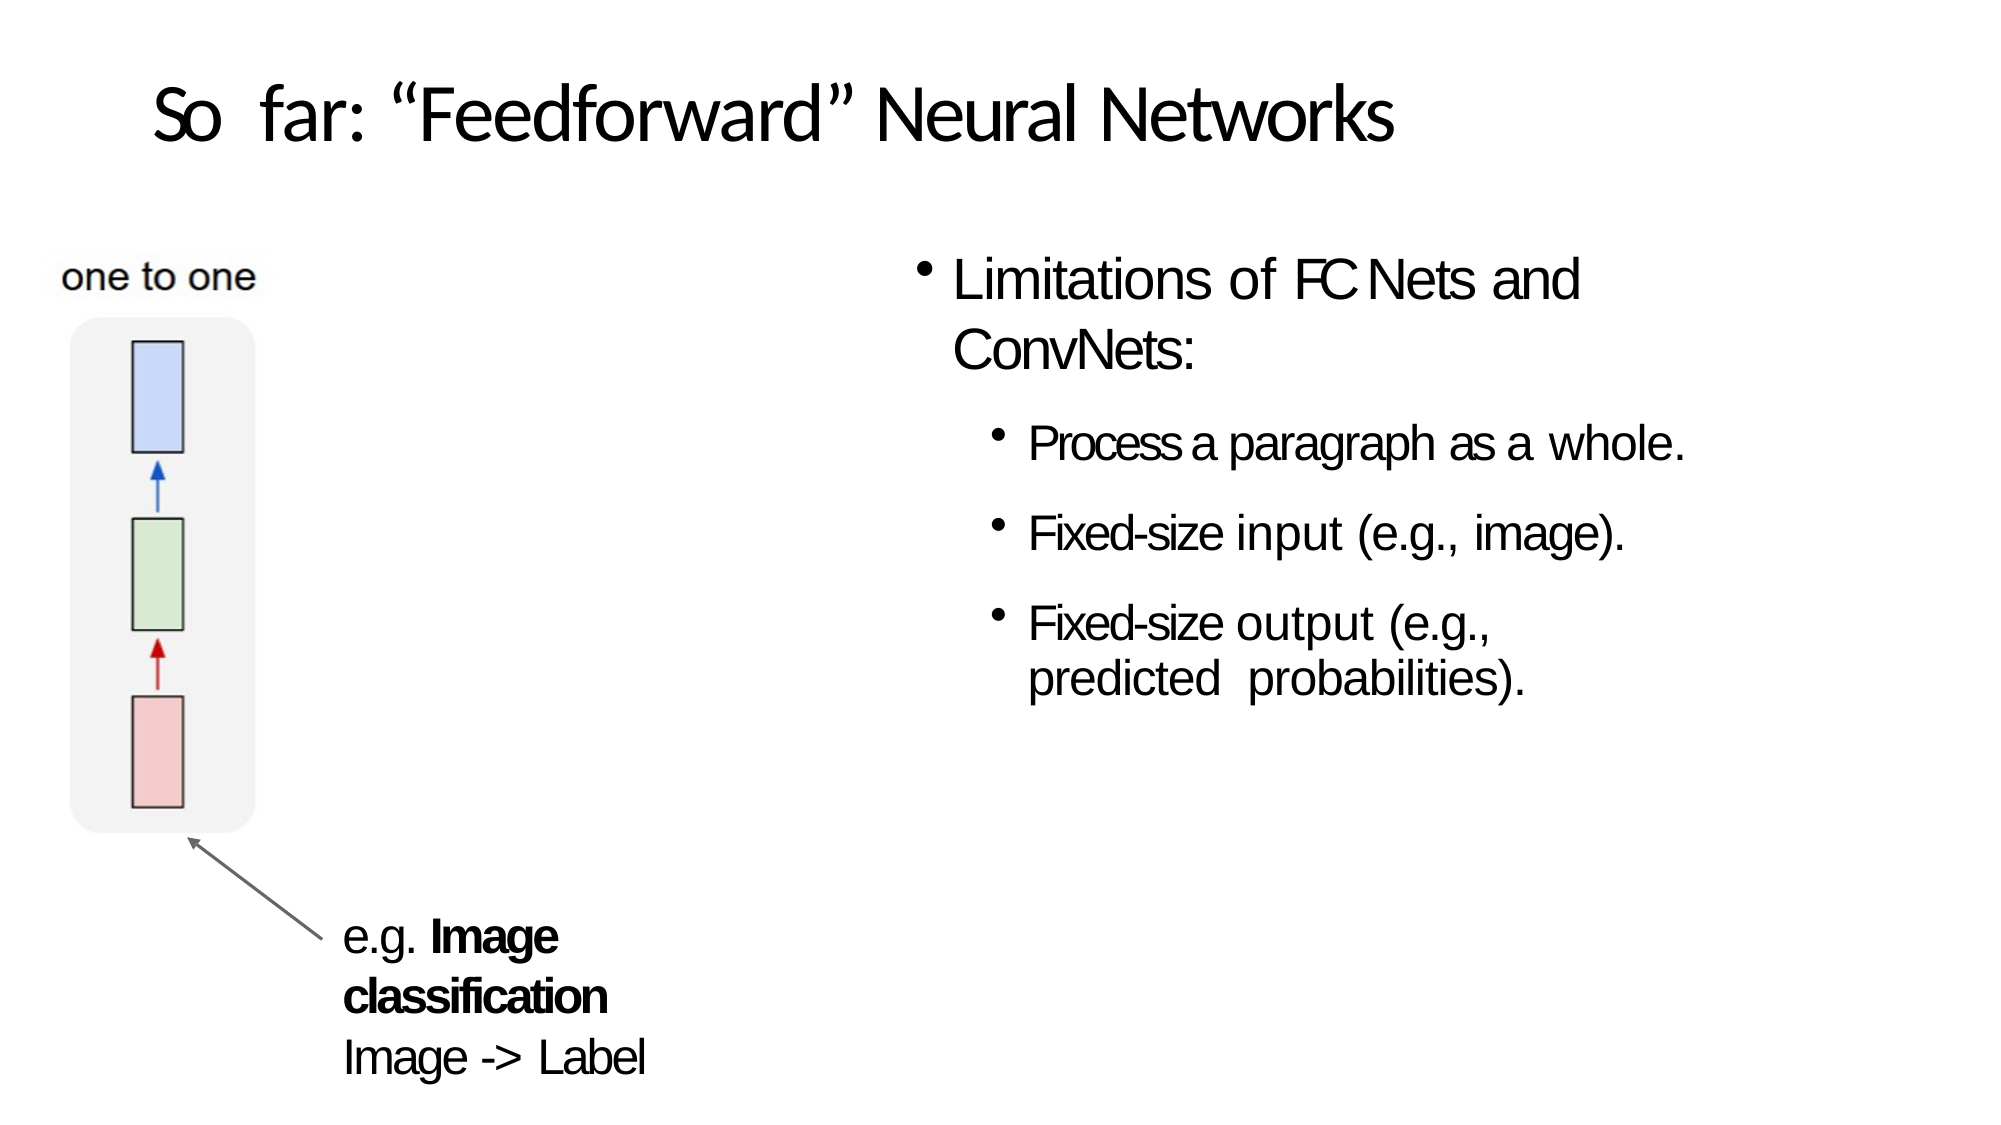

# So   far: “Feedforward” Neural Networks
Limitations of FC Nets and ConvNets:
Process a paragraph as a whole.
Fixed-size input (e.g., image).
Fixed-size output (e.g., predicted  probabilities).

e.g. Image classification
Image -> Label